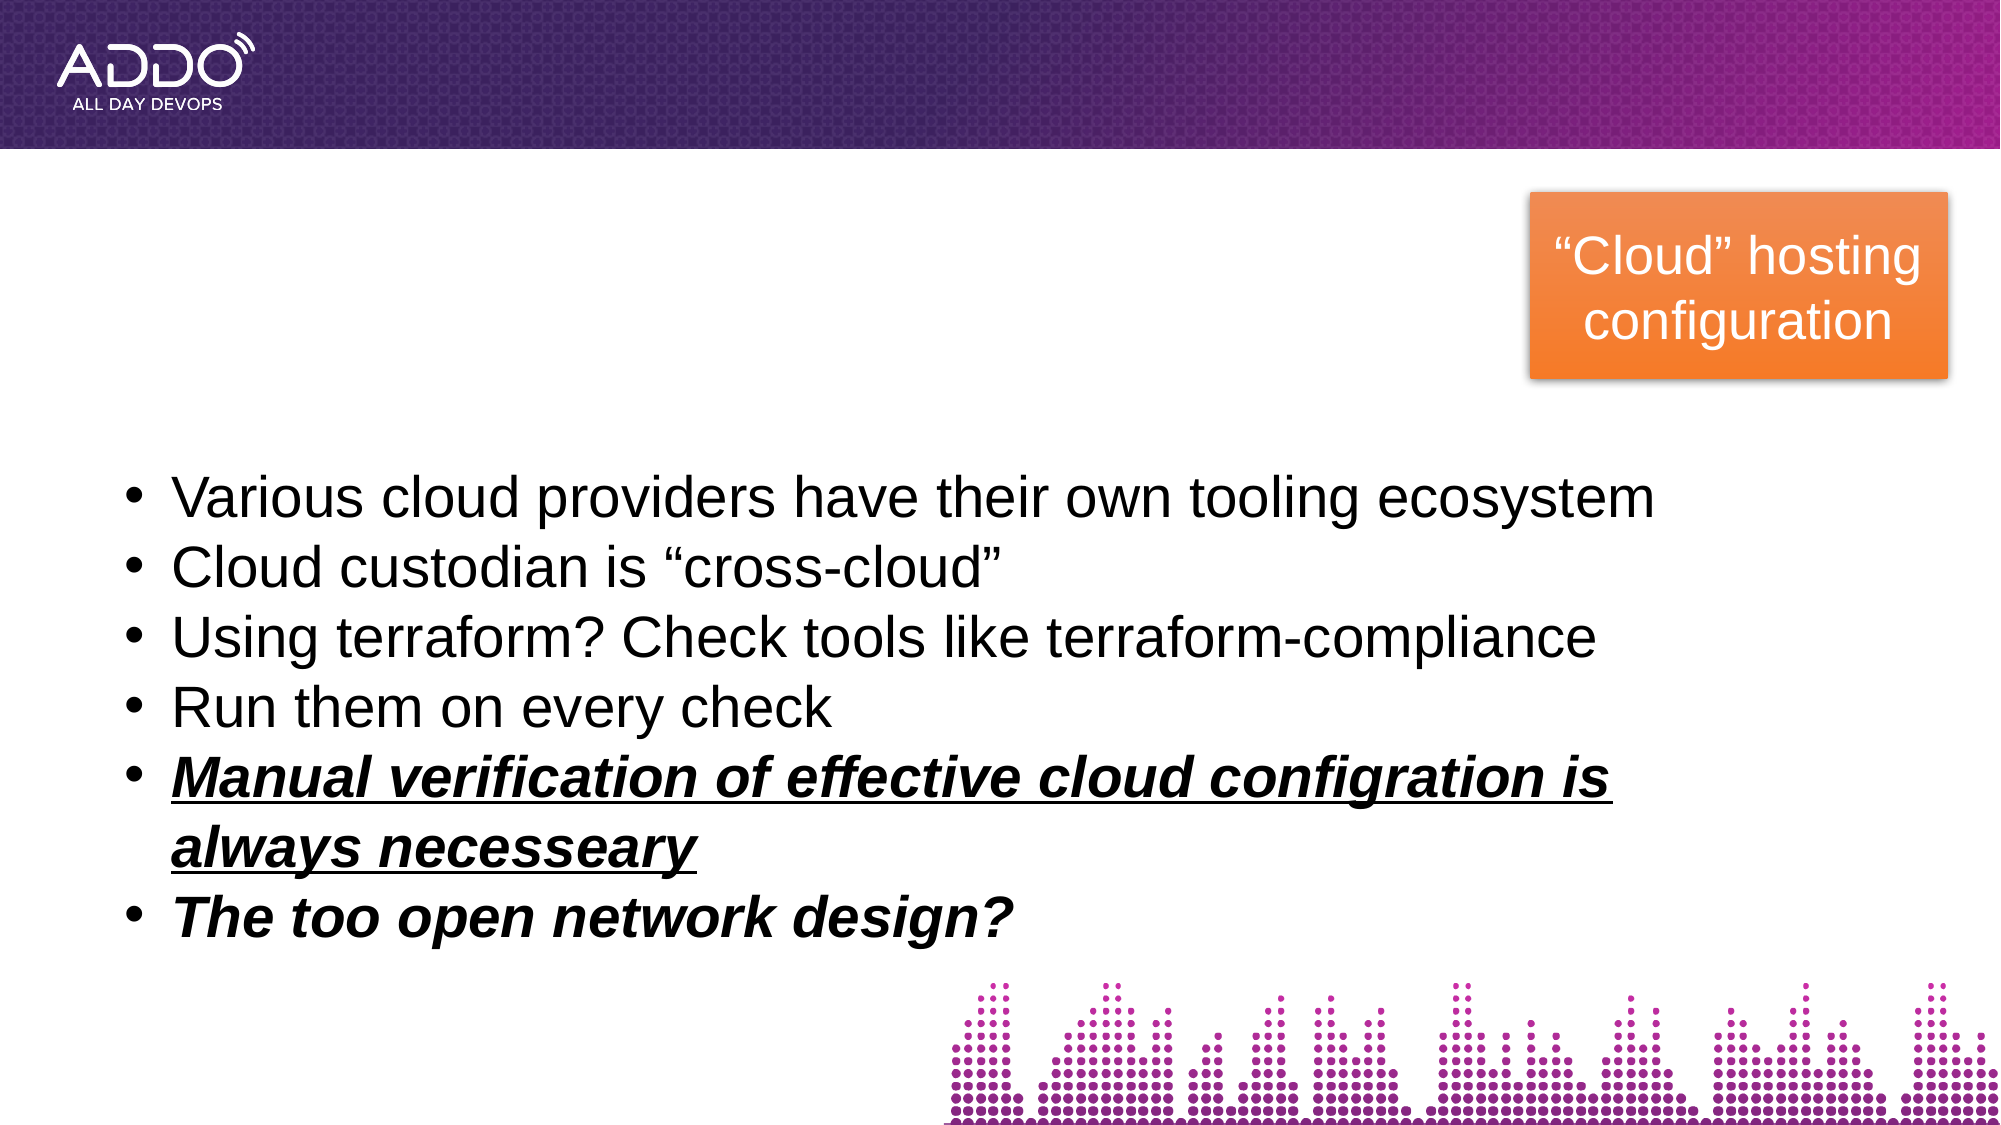

“Cloud” hosting configuration
Various cloud providers have their own tooling ecosystem
Cloud custodian is “cross-cloud”
Using terraform? Check tools like terraform-compliance
Run them on every check
Manual verification of effective cloud configration is always necesseary
The too open network design?